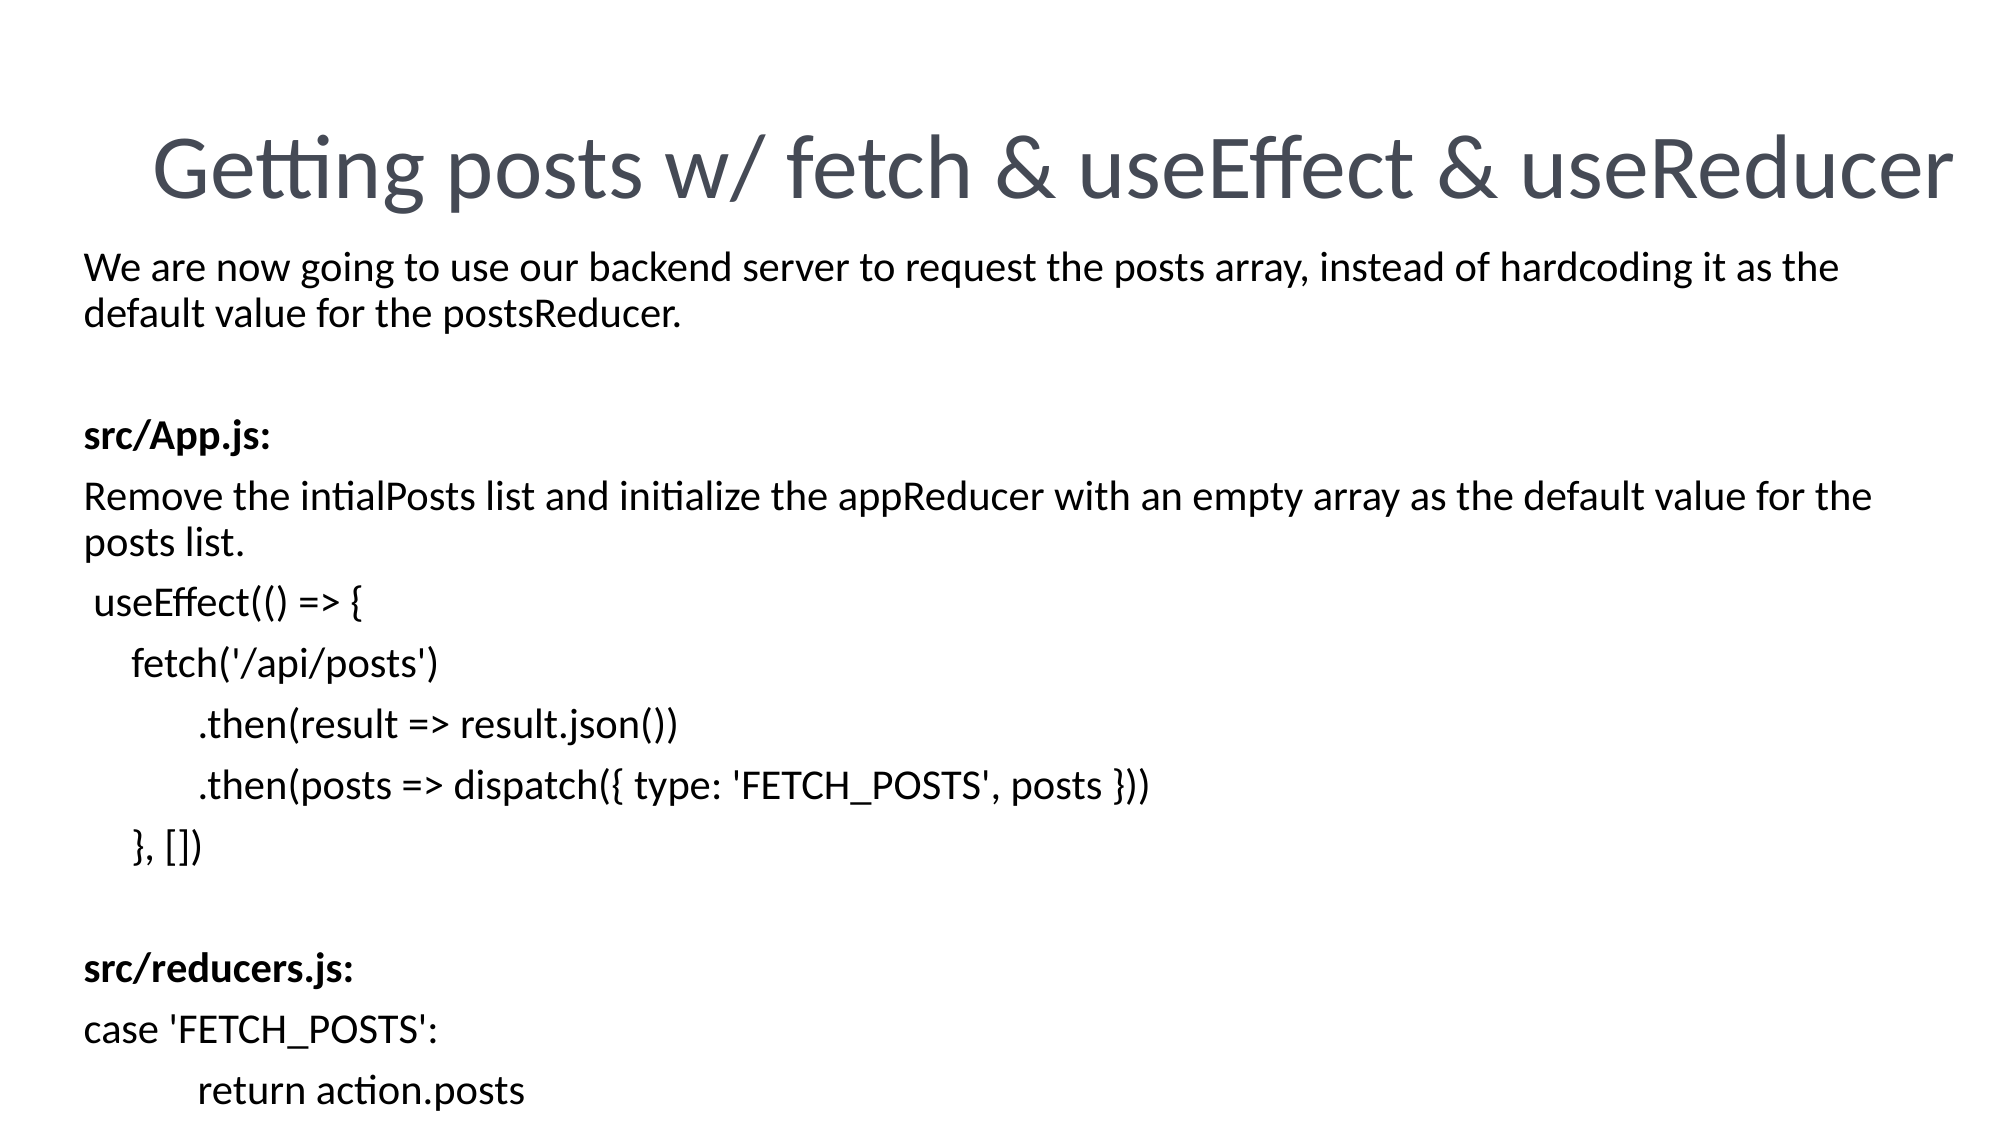

# Getting posts w/ fetch & useEffect & useReducer
We are now going to use our backend server to request the posts array, instead of hardcoding it as the default value for the postsReducer.

src/App.js:
Remove the intialPosts list and initialize the appReducer with an empty array as the default value for the posts list.
 useEffect(() => {
     fetch('/api/posts')
            .then(result => result.json())
            .then(posts => dispatch({ type: 'FETCH_POSTS', posts }))
     }, [])

src/reducers.js:
case 'FETCH_POSTS':
            return action.posts